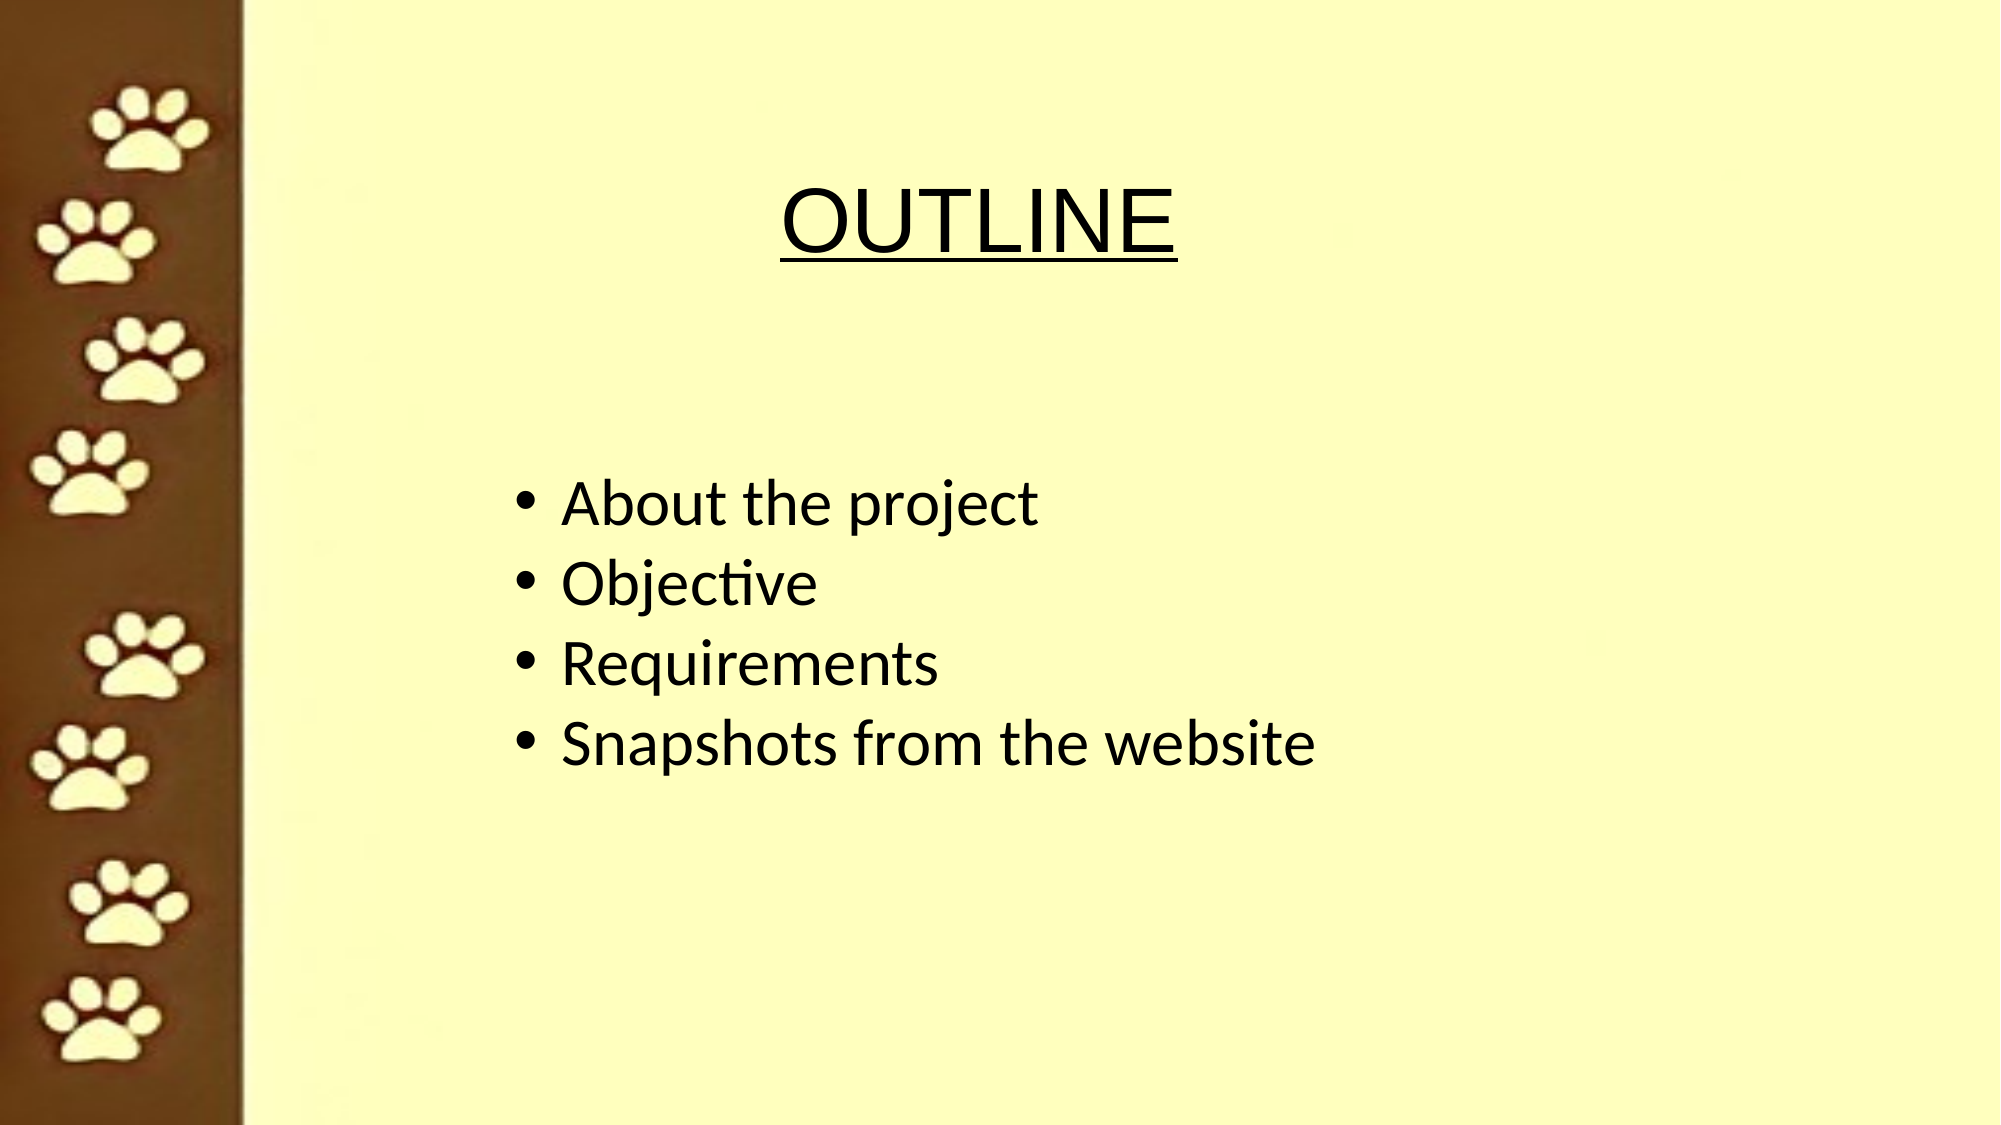

OUTLINE
About the project
Objective
Requirements
Snapshots from the website